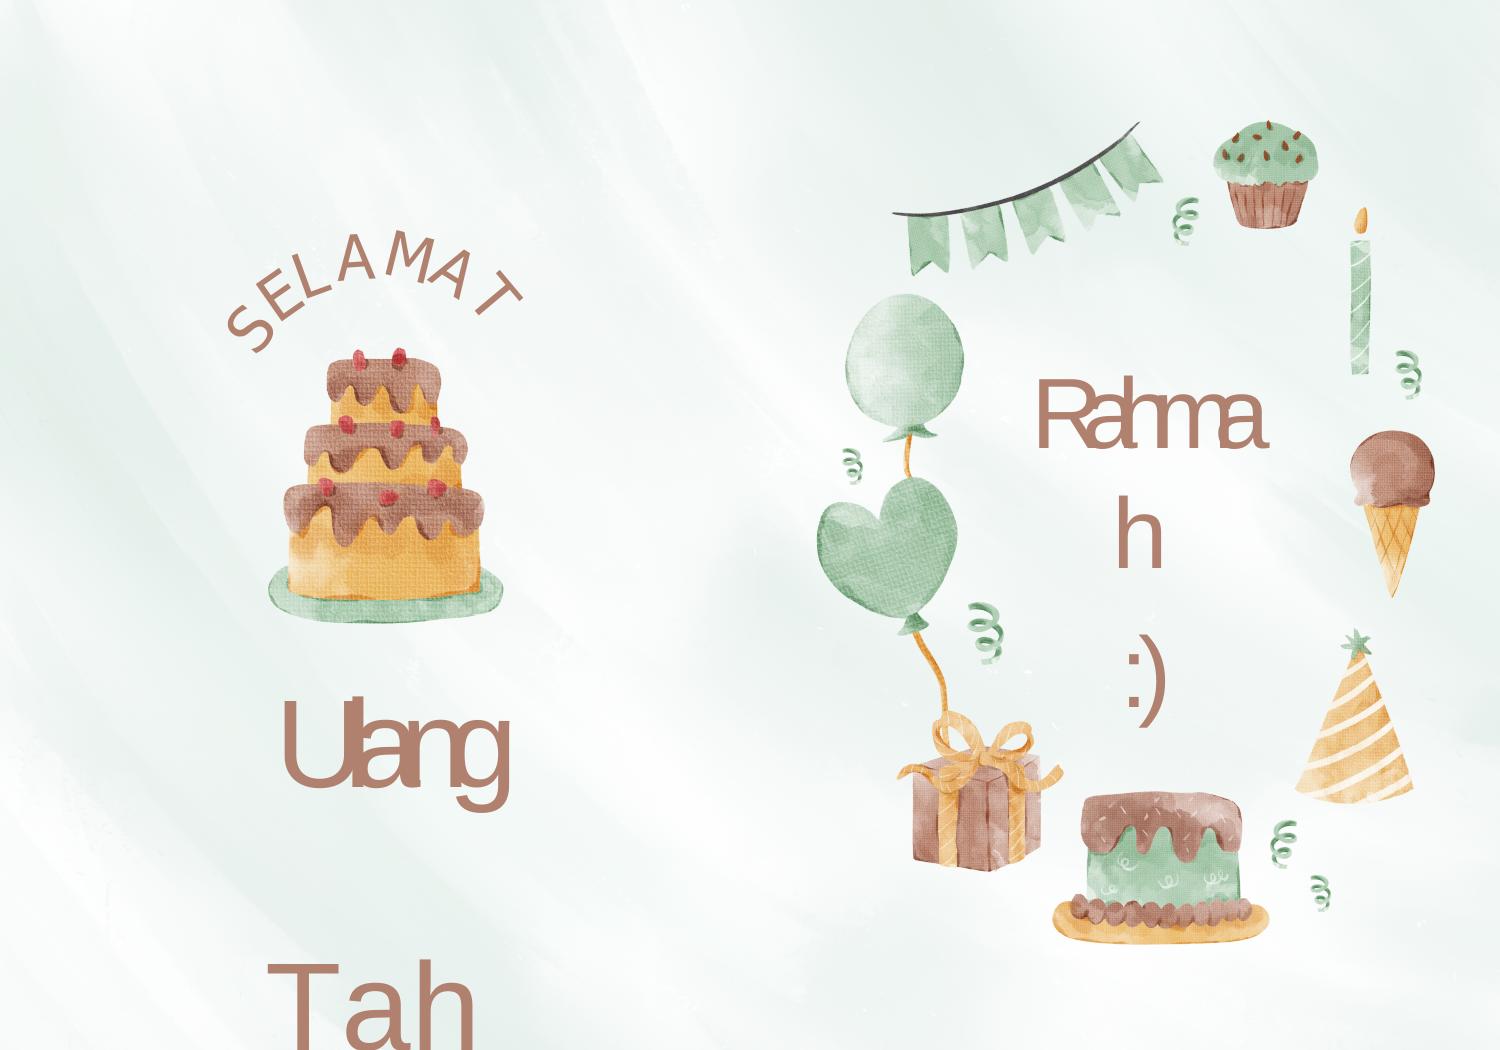

A
M
L
A
E
T
S
# Rahmah
:)
Ulang  Tahun